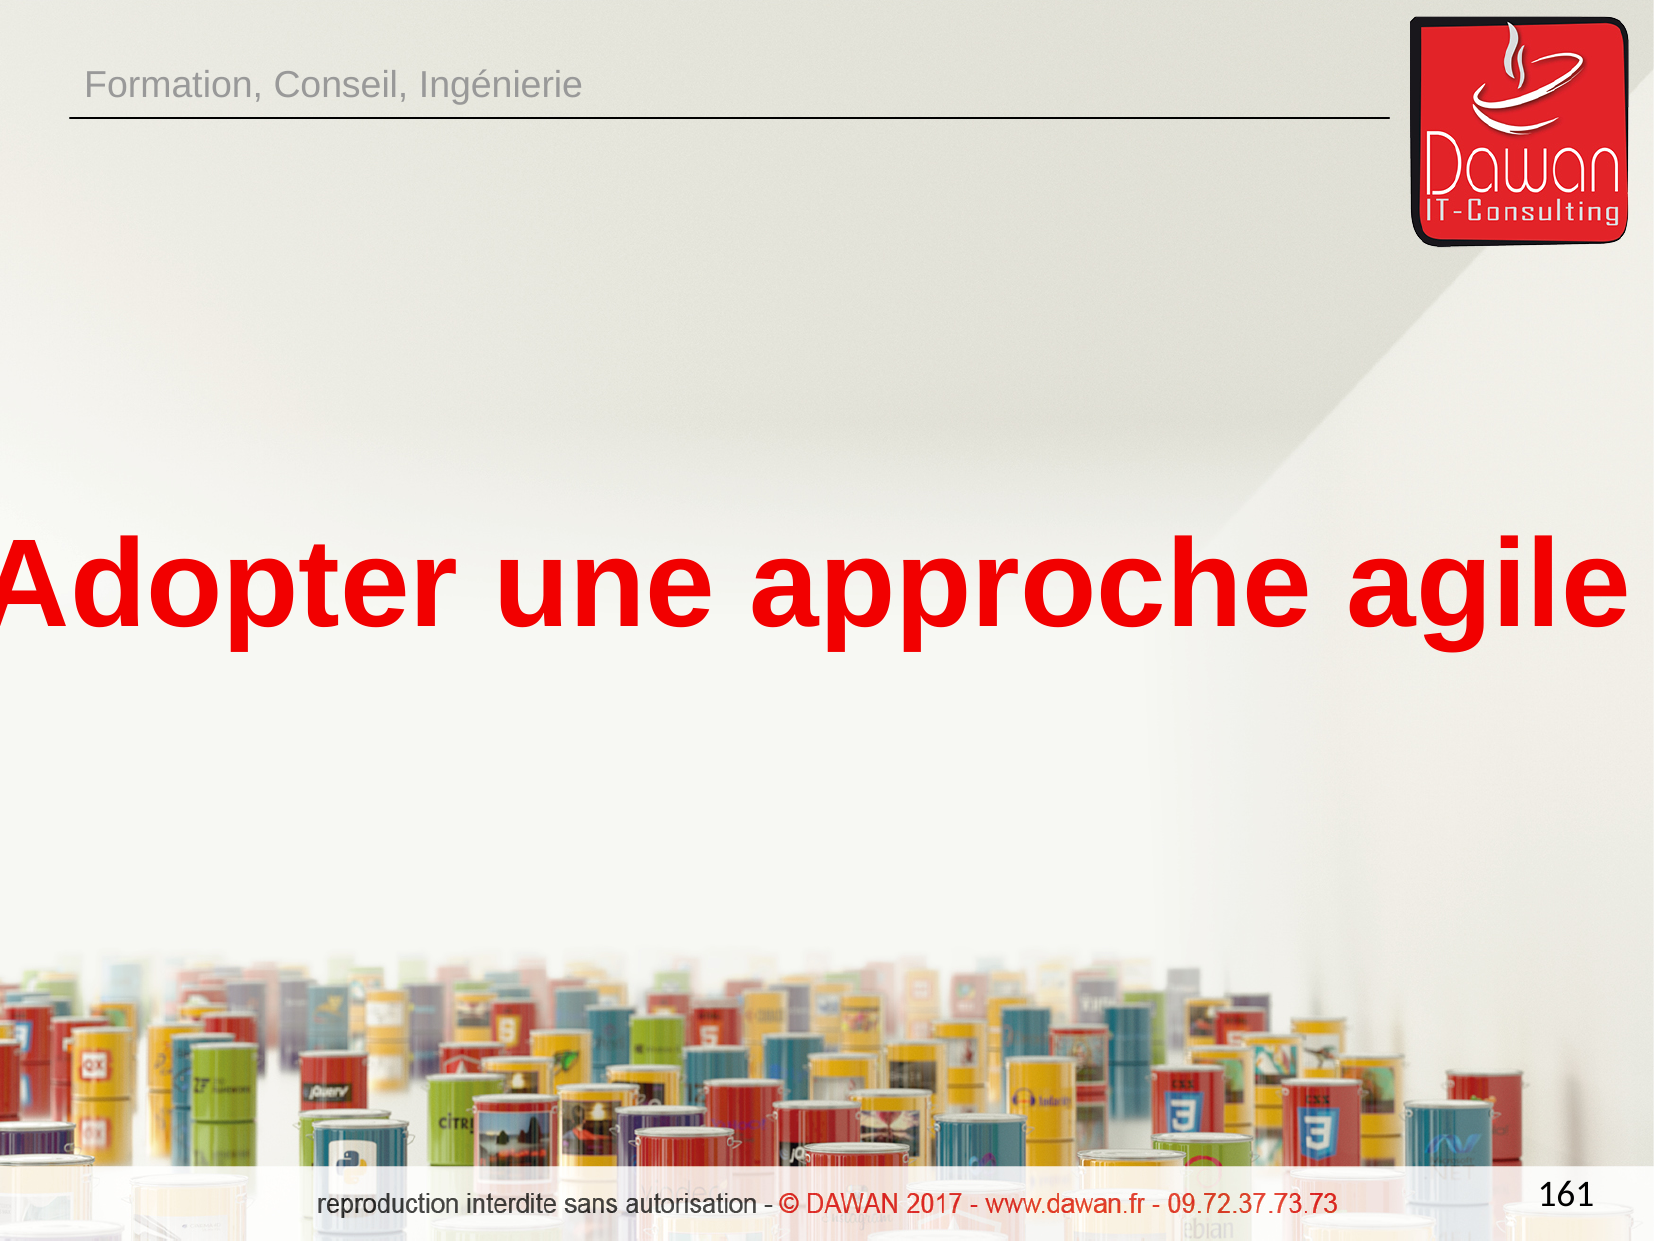

Formation, Conseil, Ingénierie

Adopter une approche agile
161